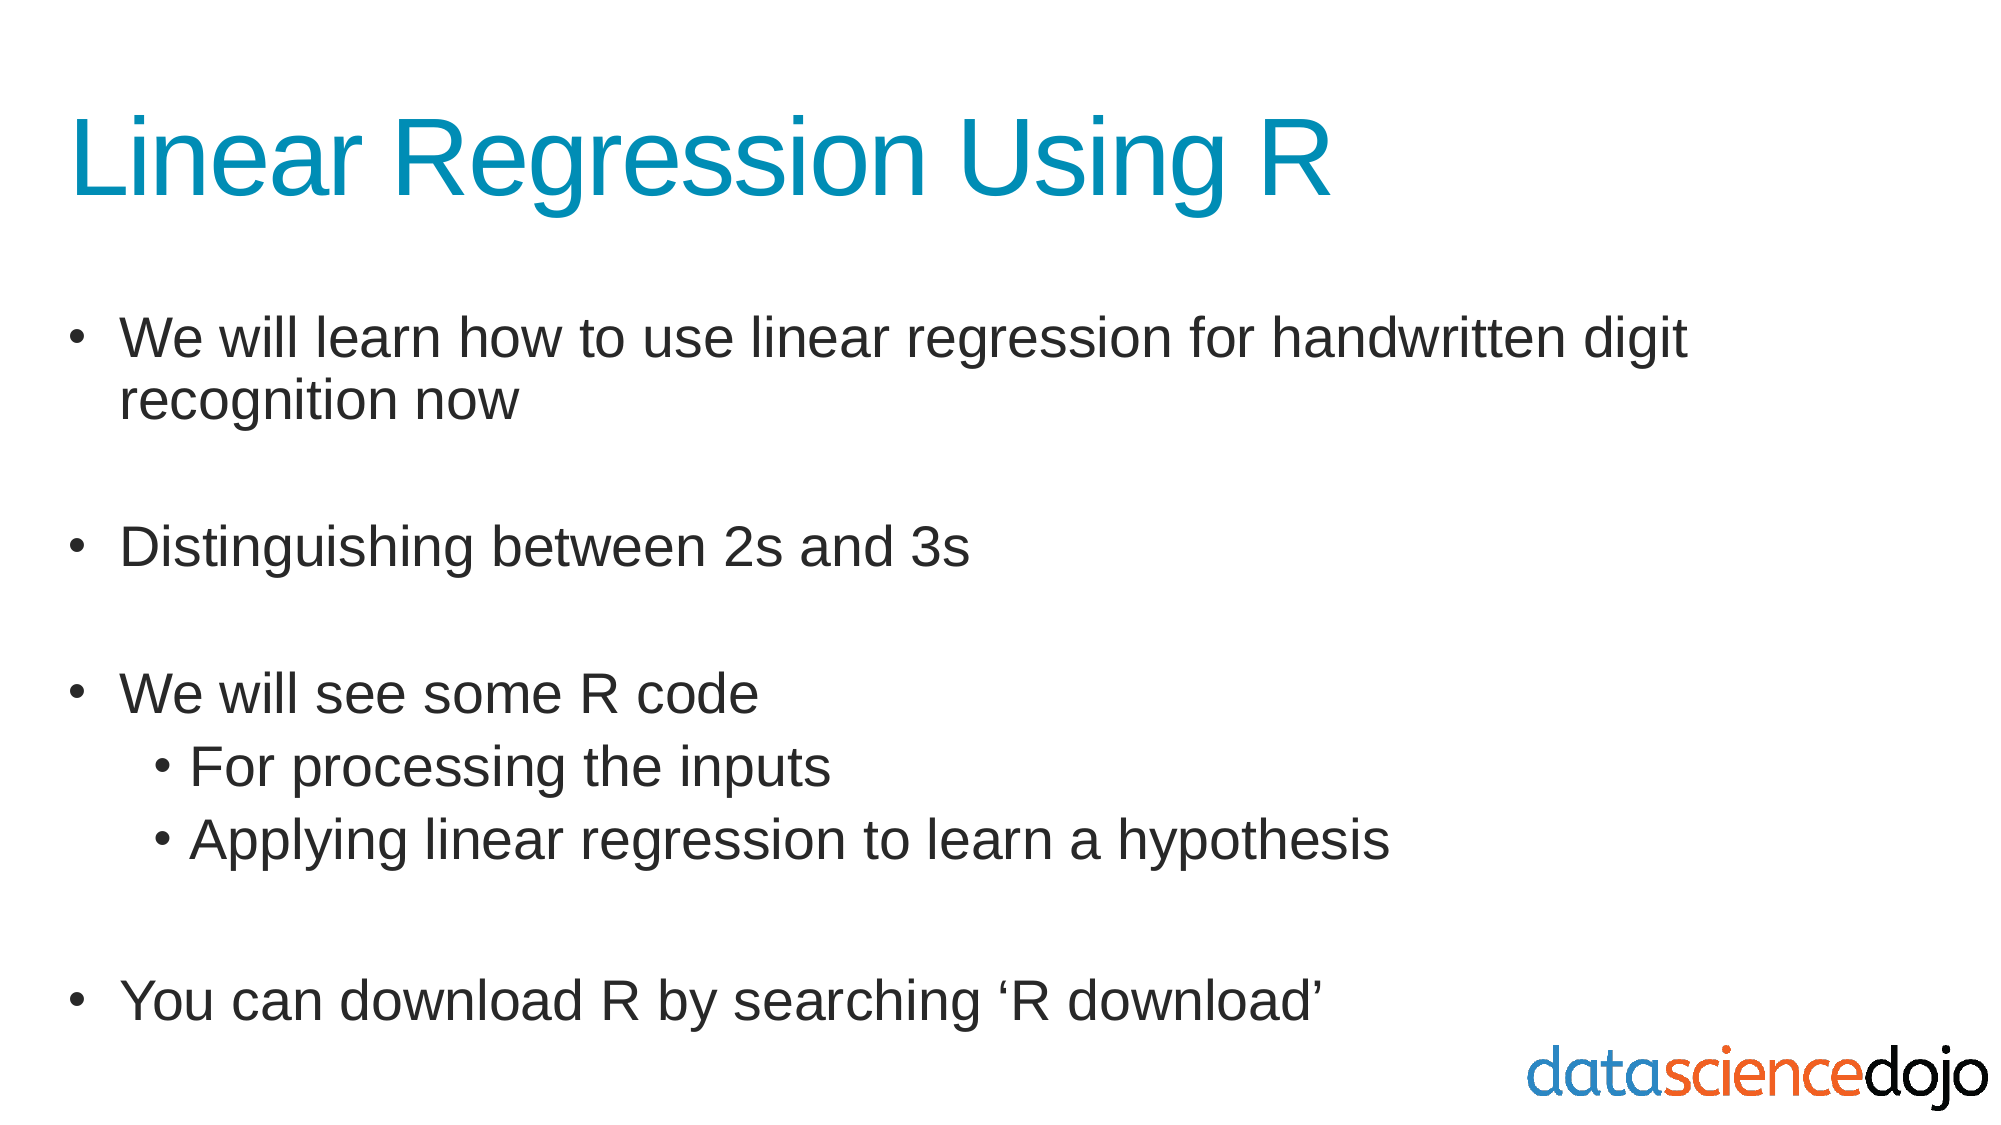

# Linear Regression Using R
We will learn how to use linear regression for handwritten digit recognition now

Distinguishing between 2s and 3s

We will see some R code
For processing the inputs
Applying linear regression to learn a hypothesis

You can download R by searching ‘R download’